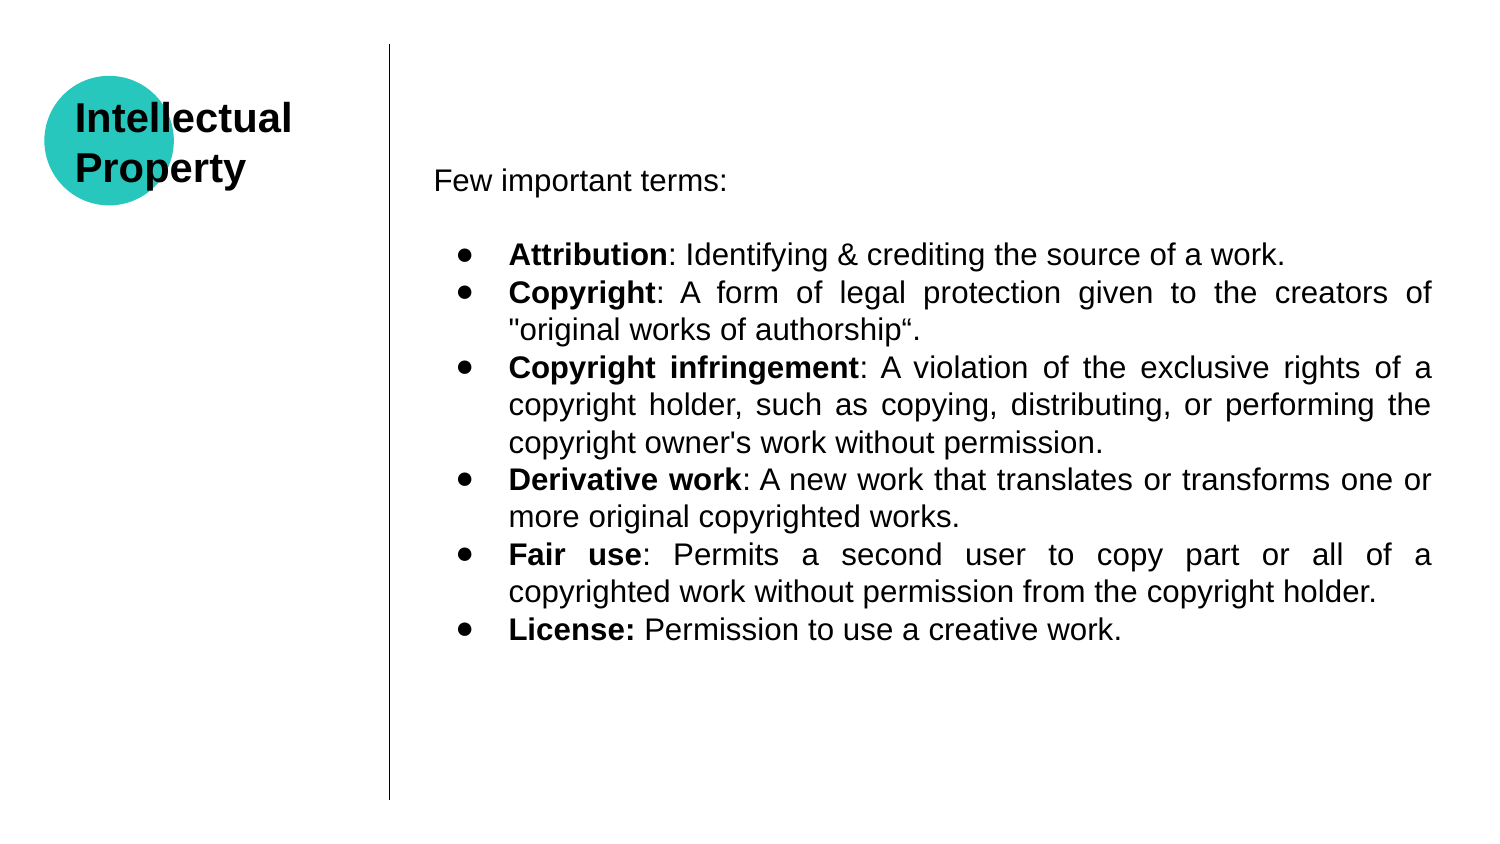

Few important terms:

Attribution: Identifying & crediting the source of a work.
Copyright: A form of legal protection given to the creators of "original works of authorship“.
Copyright infringement: A violation of the exclusive rights of a copyright holder, such as copying, distributing, or performing the copyright owner's work without permission.
Derivative work: A new work that translates or transforms one or more original copyrighted works.
Fair use: Permits a second user to copy part or all of a copyrighted work without permission from the copyright holder.
License: Permission to use a creative work.

# Intellectual Property